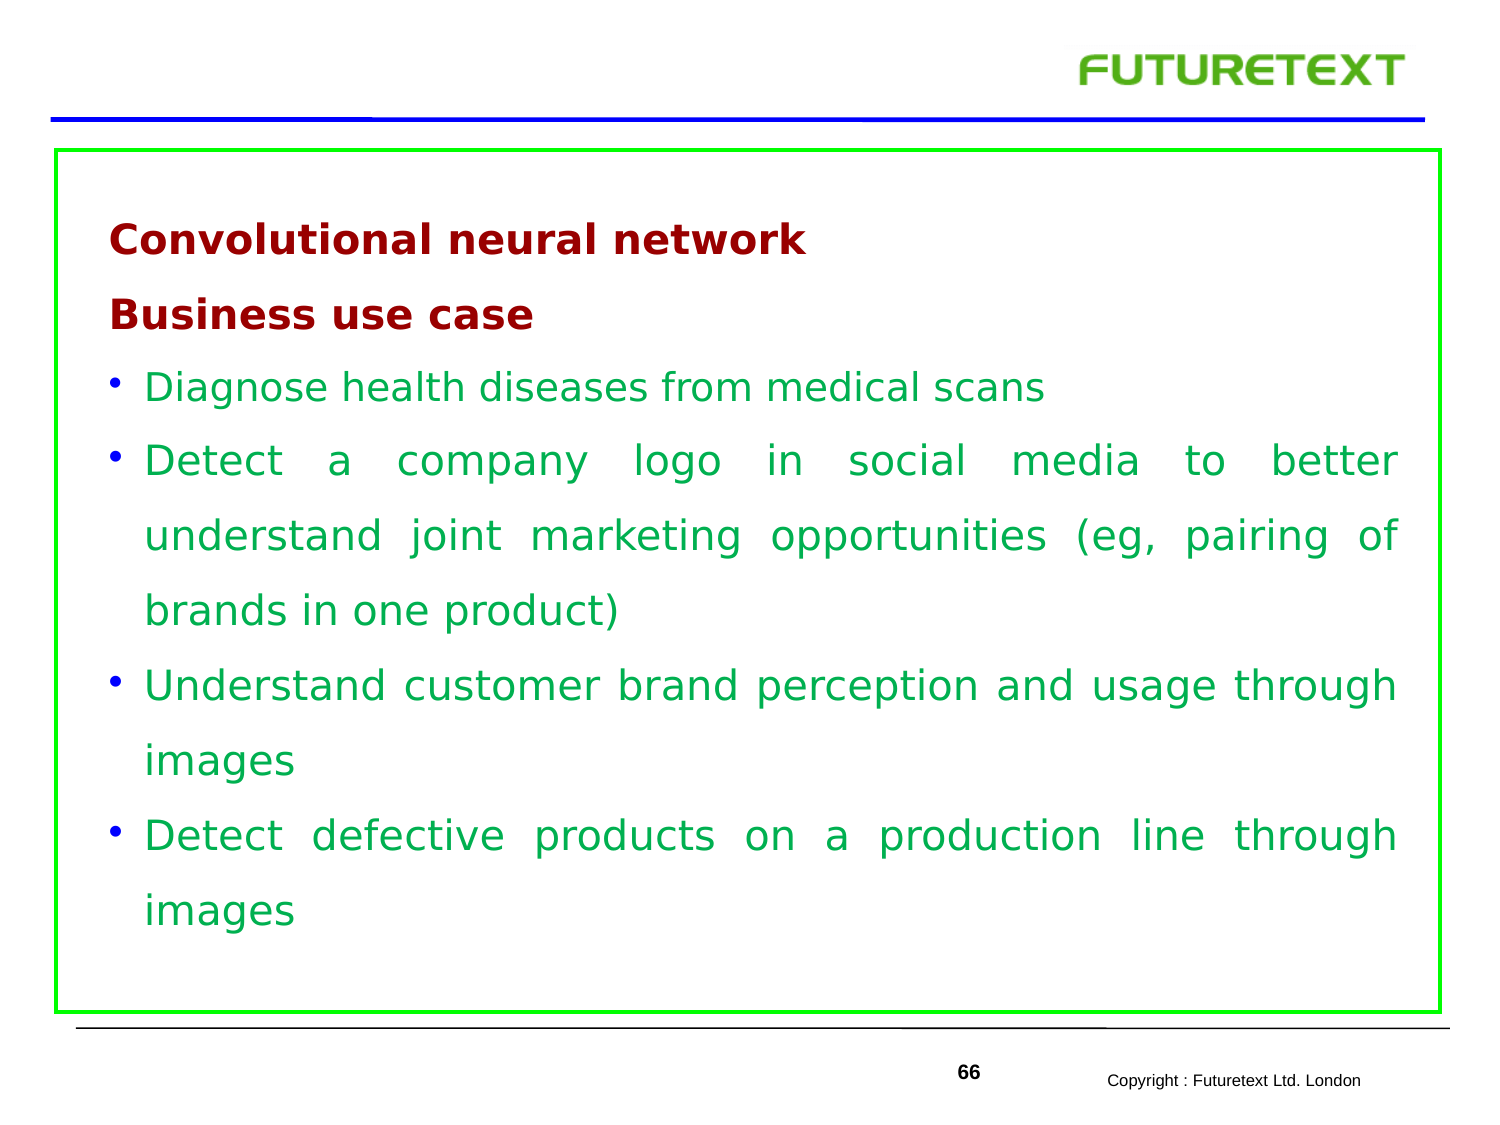

Convolutional neural network
Business use case
Diagnose health diseases from medical scans
Detect a company logo in social media to better understand joint marketing opportunities (eg, pairing of brands in one product)
Understand customer brand perception and usage through images
Detect defective products on a production line through images
66